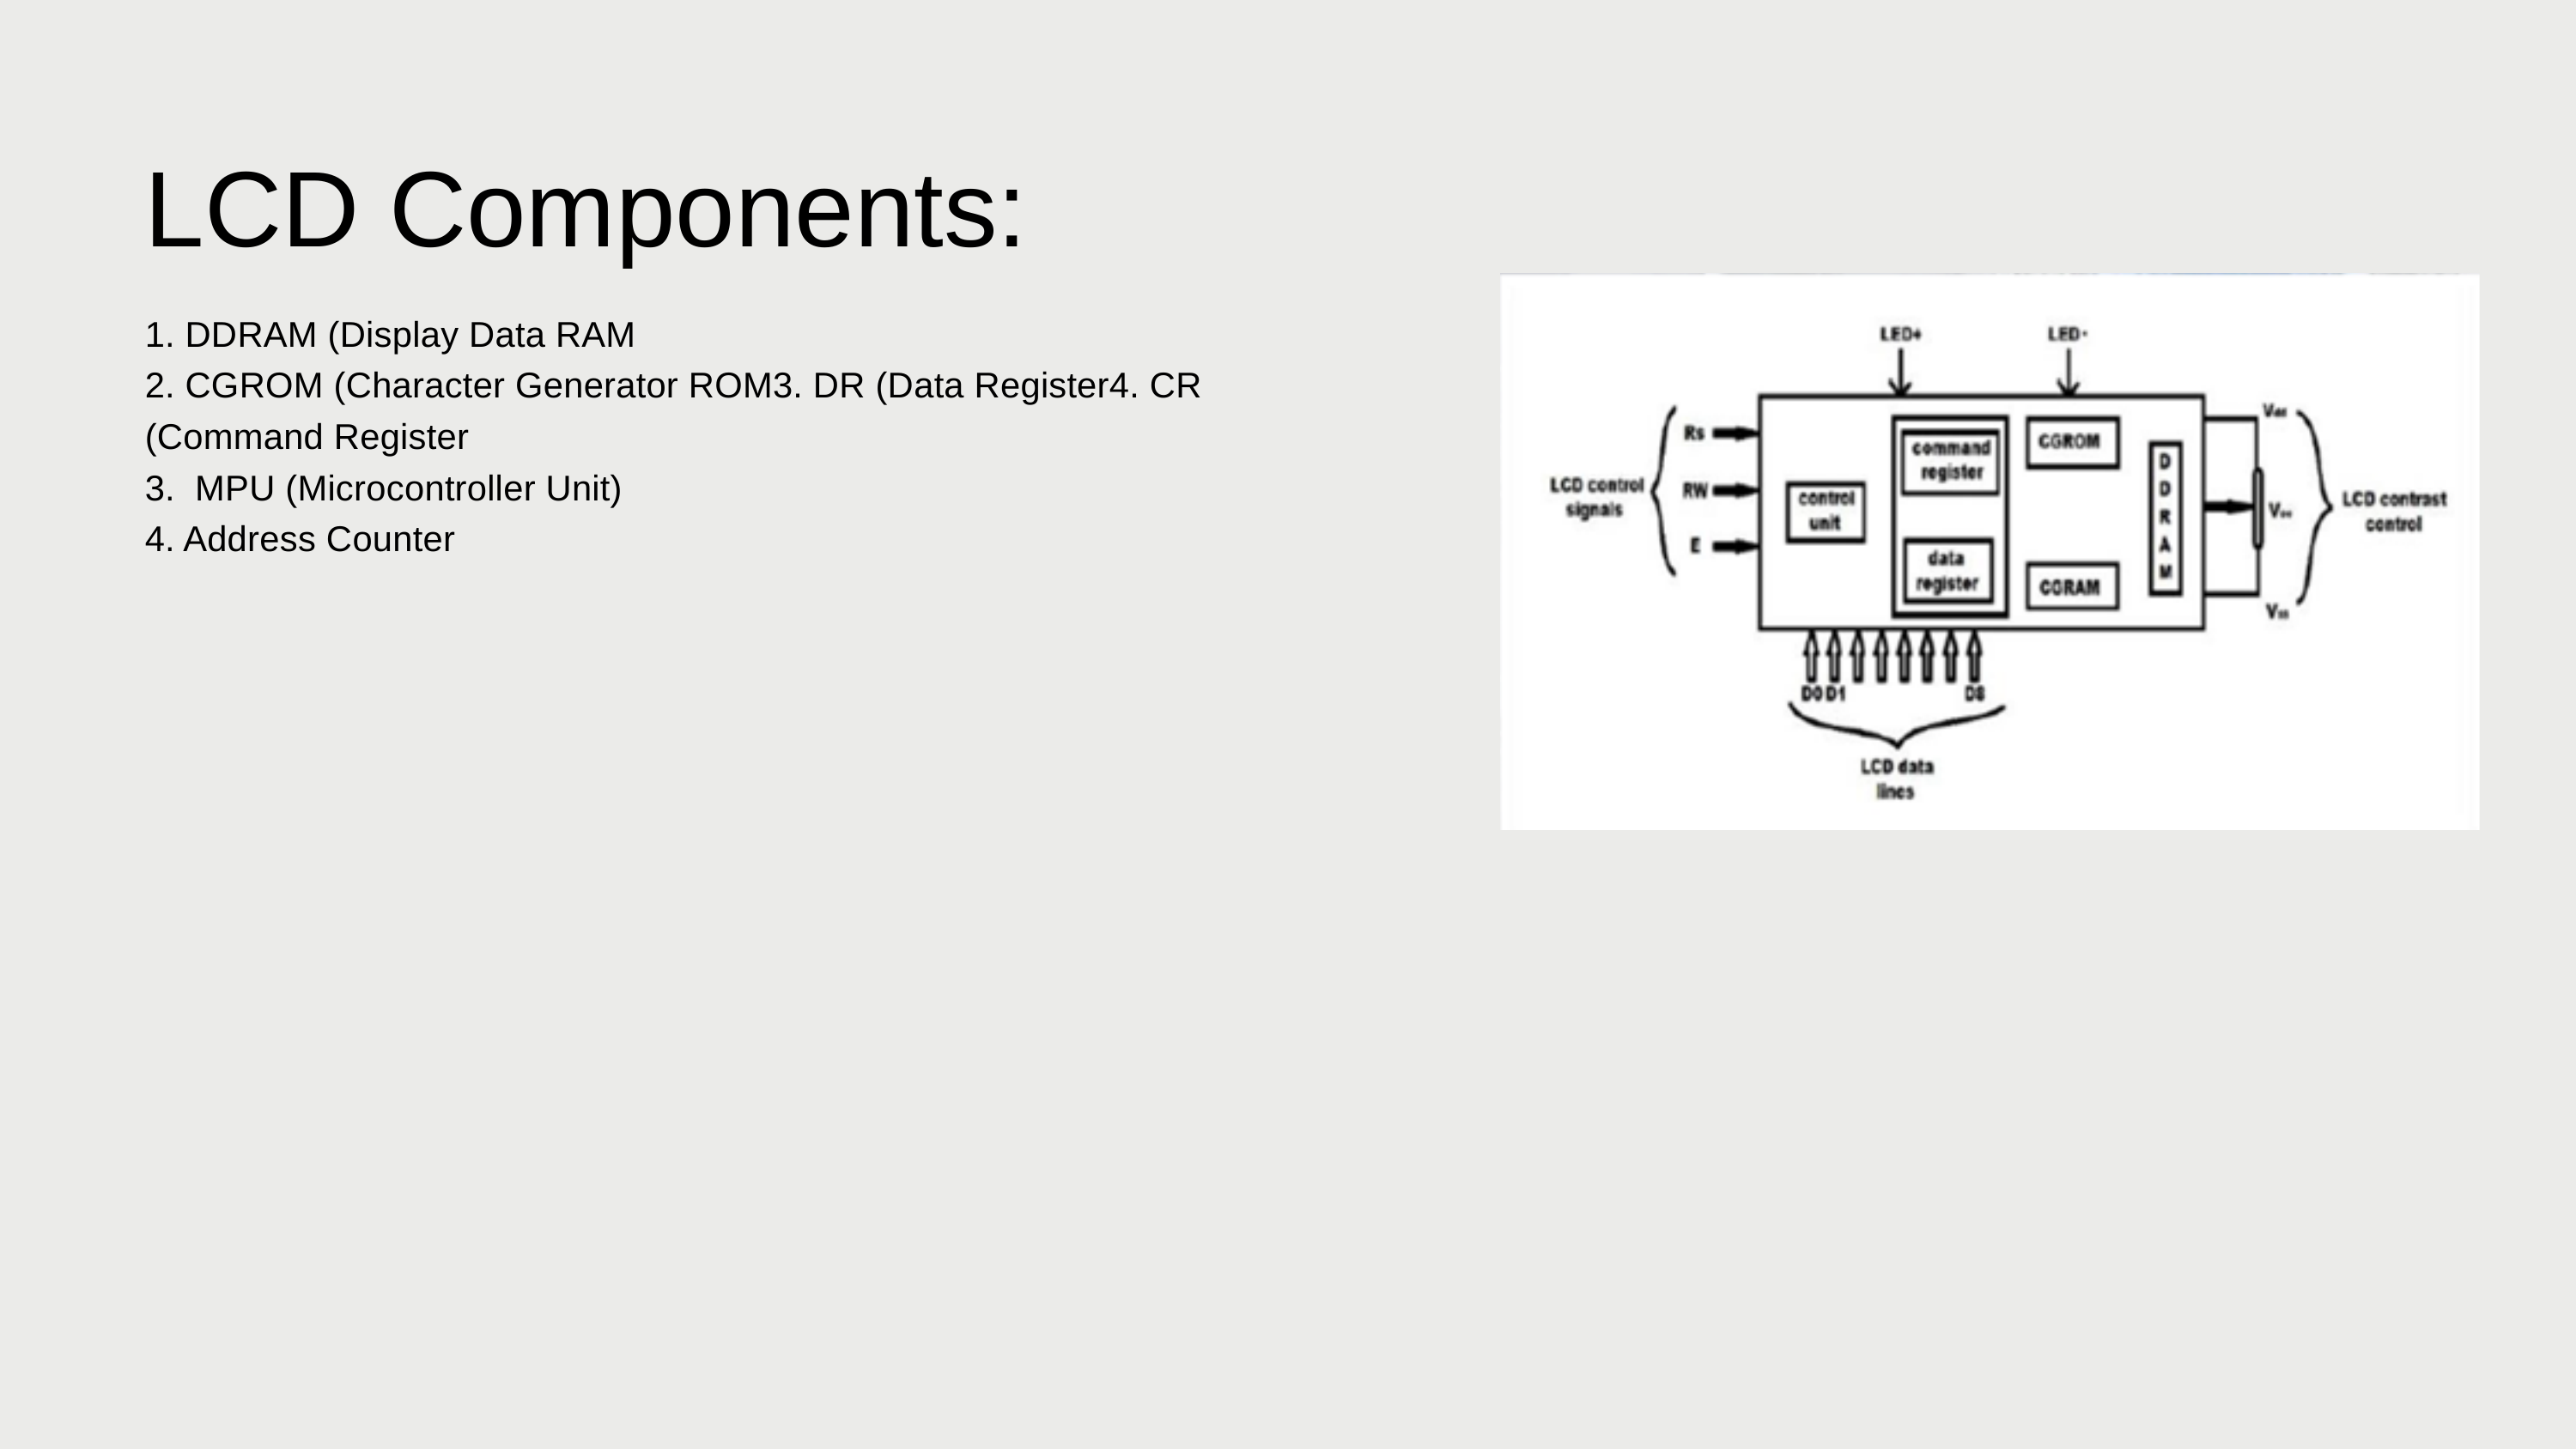

LCD Components:

1. DDRAM (Display Data RAM
2. CGROM (Character Generator ROM3. DR (Data Register4. CR (Command Register
3.  MPU (Microcontroller Unit)
4. Address Counter